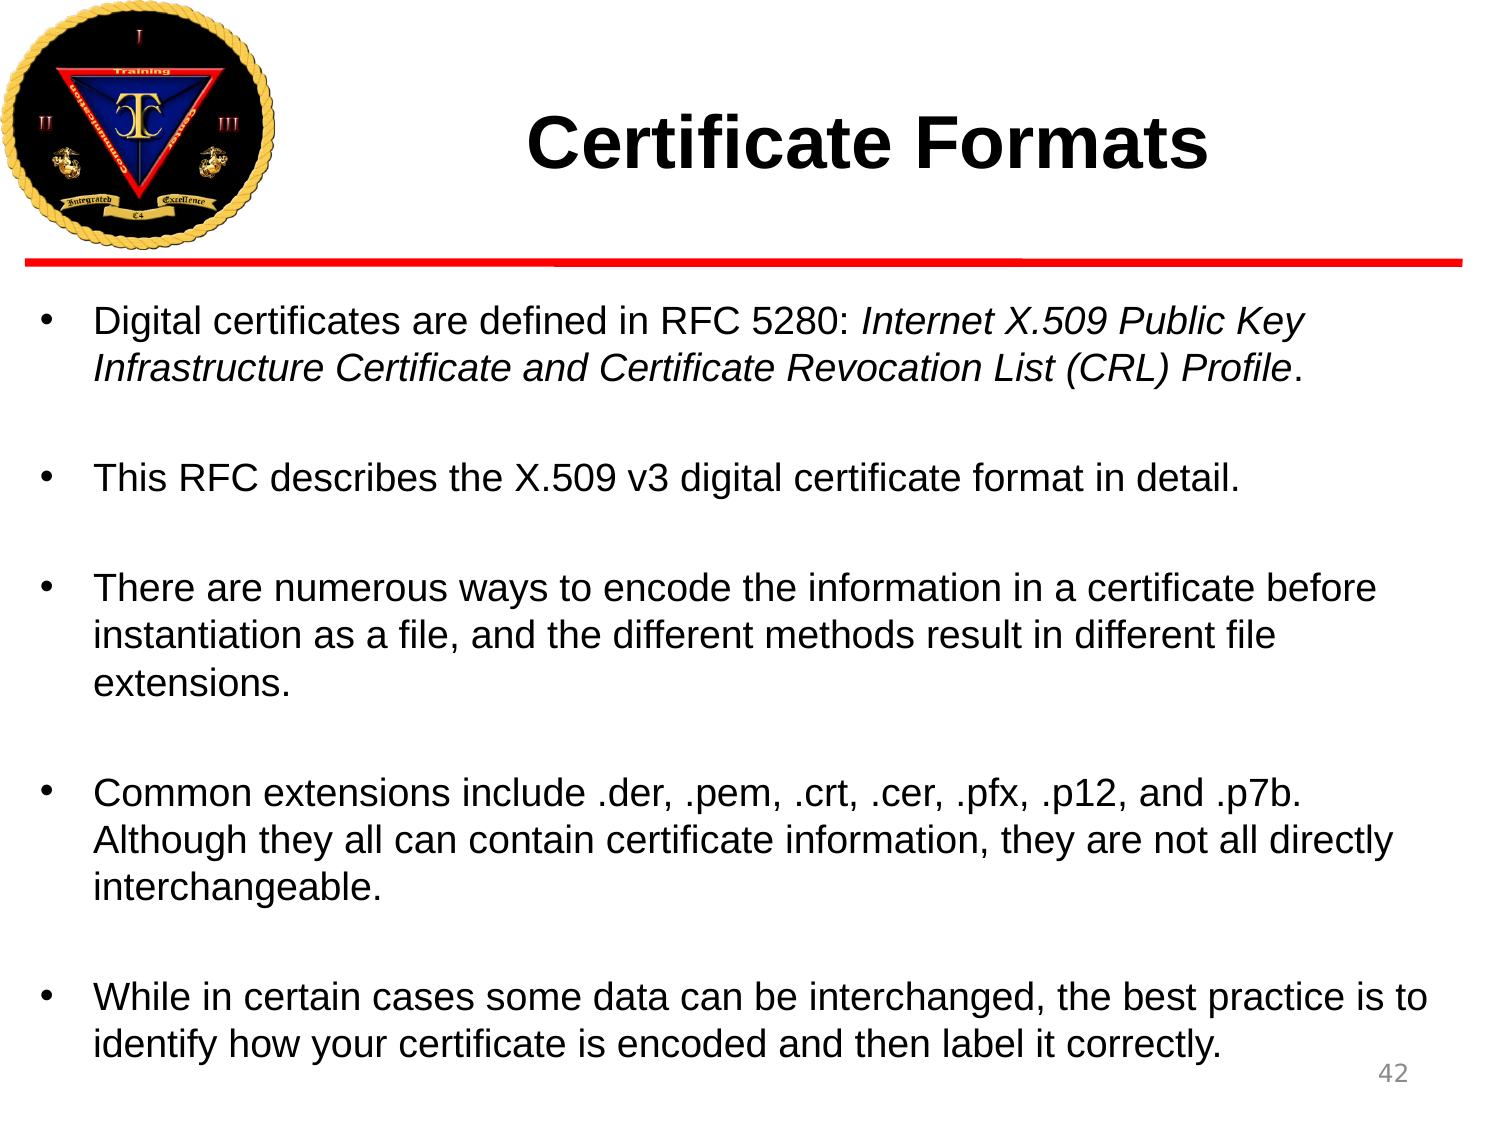

# Certificate Formats
Digital certificates are defined in RFC 5280: Internet X.509 Public Key Infrastructure Certificate and Certificate Revocation List (CRL) Profile.

This RFC describes the X.509 v3 digital certificate format in detail.

There are numerous ways to encode the information in a certificate before instantiation as a file, and the different methods result in different file extensions.

Common extensions include .der, .pem, .crt, .cer, .pfx, .p12, and .p7b. Although they all can contain certificate information, they are not all directly interchangeable.

While in certain cases some data can be interchanged, the best practice is to identify how your certificate is encoded and then label it correctly.
42